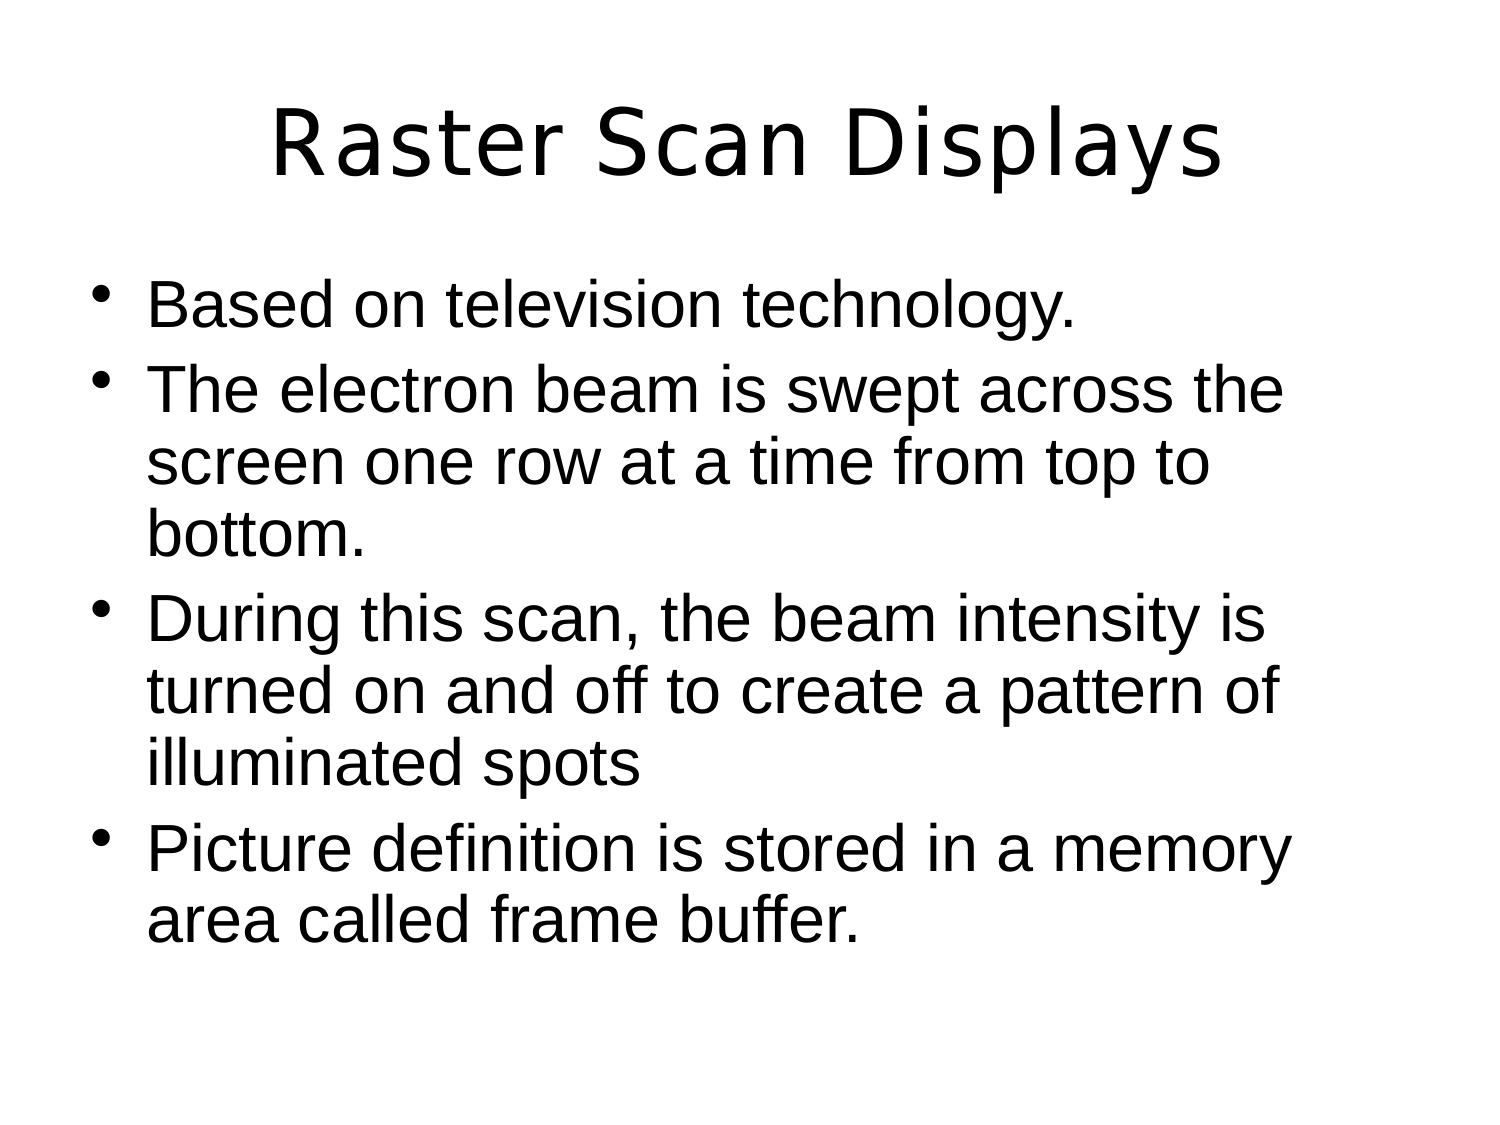

# Raster Scan Displays
Based on television technology.
The electron beam is swept across the screen one row at a time from top to bottom.
During this scan, the beam intensity is turned on and off to create a pattern of illuminated spots
Picture definition is stored in a memory area called frame buffer.